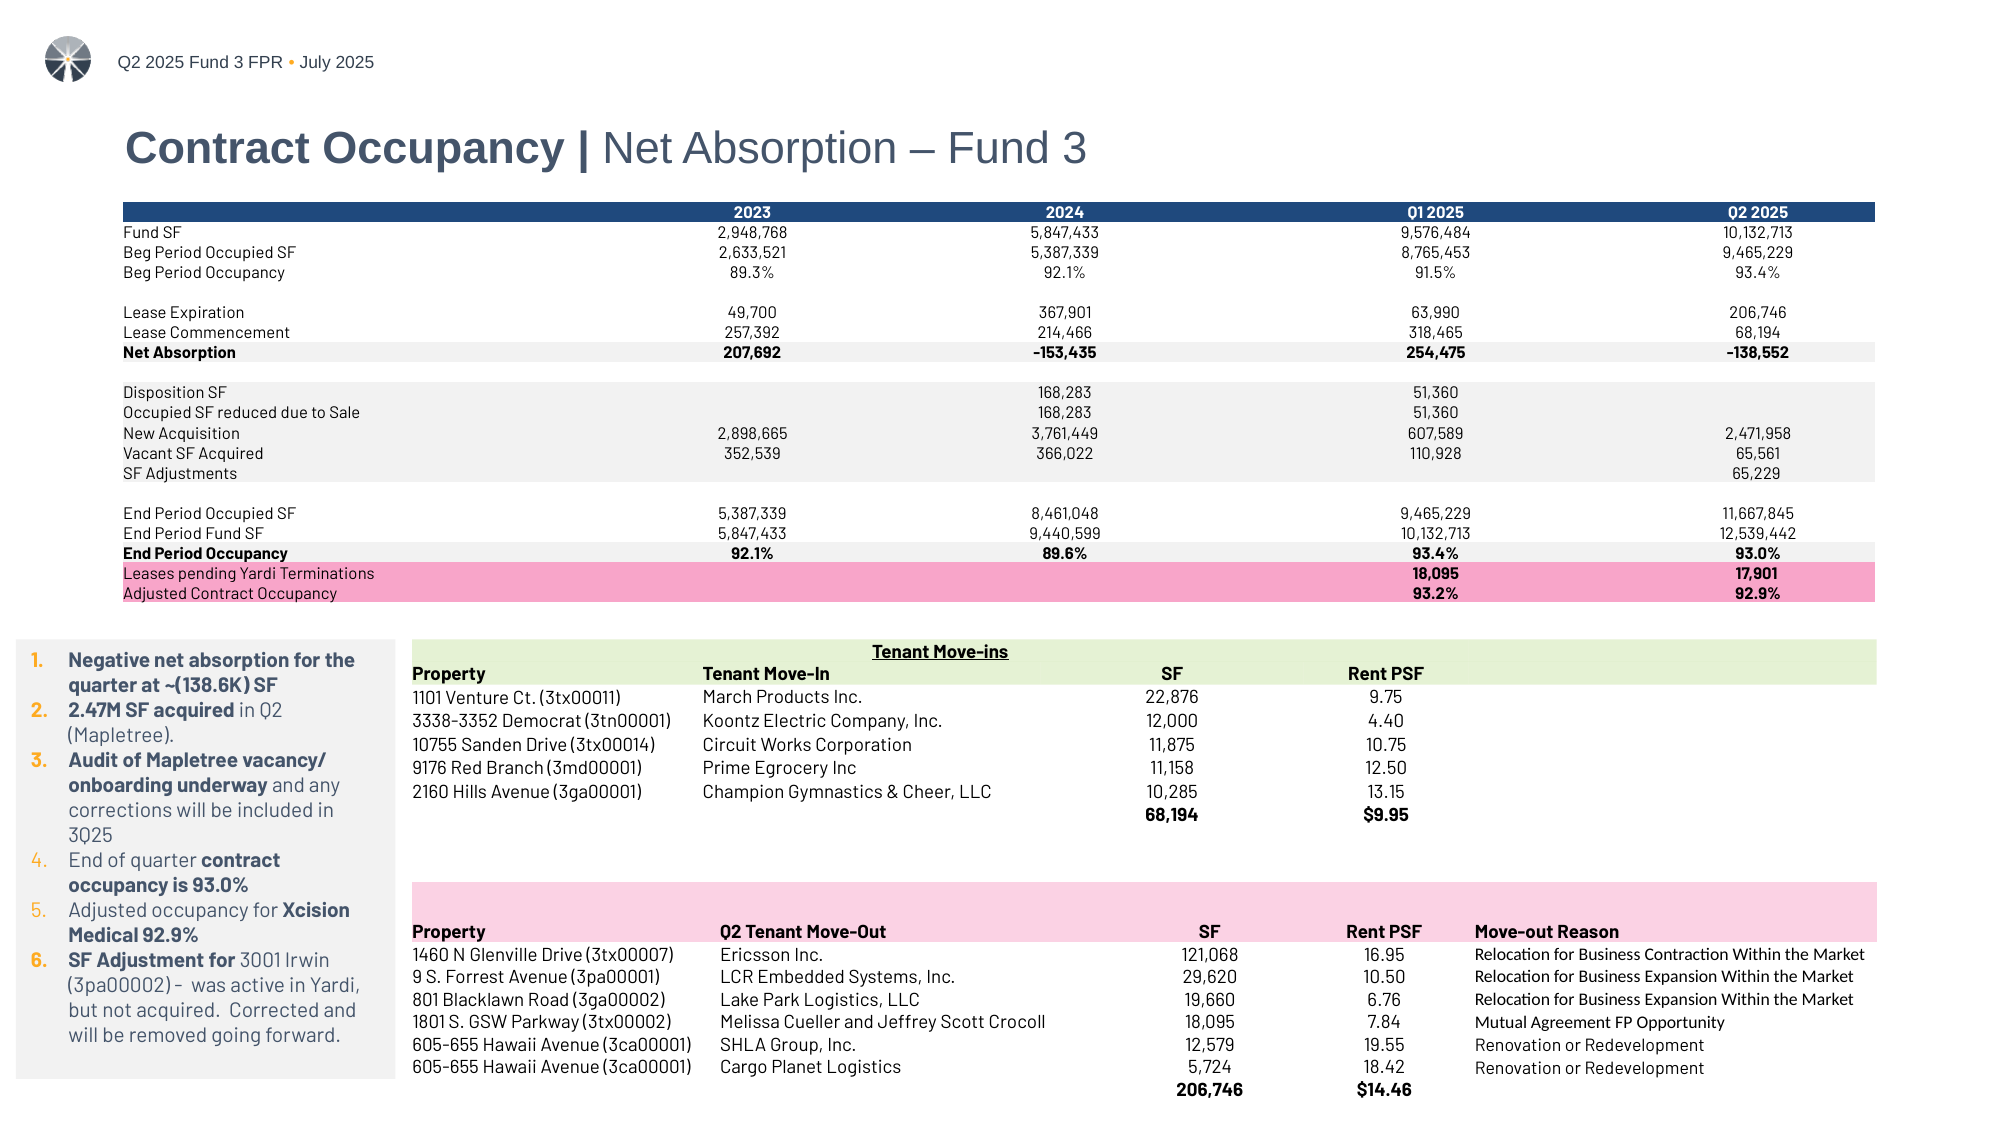

# Contract Occupancy | Net Absorption – Fund 3
|  | 2023 | 2024 | Q1 2025 | Q2 2025 |
| --- | --- | --- | --- | --- |
| Fund SF | 2,948,768 | 5,847,433 | 9,576,484 | 10,132,713 |
| Beg Period Occupied SF | 2,633,521 | 5,387,339 | 8,765,453 | 9,465,229 |
| Beg Period Occupancy | 89.3% | 92.1% | 91.5% | 93.4% |
|  |  |  |  |  |
| Lease Expiration | 49,700 | 367,901 | 63,990 | 206,746 |
| Lease Commencement | 257,392 | 214,466 | 318,465 | 68,194 |
| Net Absorption | 207,692 | -153,435 | 254,475 | -138,552 |
|  |  |  |  |  |
| Disposition SF |  | 168,283 | 51,360 |  |
| Occupied SF reduced due to Sale |  | 168,283 | 51,360 |  |
| New Acquisition | 2,898,665 | 3,761,449 | 607,589 | 2,471,958 |
| Vacant SF Acquired | 352,539 | 366,022 | 110,928 | 65,561 |
| SF Adjustments |  |  |  | 65,229 |
|  |  |  |  |  |
| End Period Occupied SF | 5,387,339 | 8,461,048 | 9,465,229 | 11,667,845 |
| End Period Fund SF | 5,847,433 | 9,440,599 | 10,132,713 | 12,539,442 |
| End Period Occupancy | 92.1% | 89.6% | 93.4% | 93.0% |
| Leases pending Yardi Terminations |  |  | 18,095 | 17,901 |
| Adjusted Contract Occupancy |  |  | 93.2% | 92.9% |
|  |  |  |  |  |
Negative net absorption for the quarter at ~(138.6K) SF
2.47M SF acquired in Q2 (Mapletree).
Audit of Mapletree vacancy/ onboarding underway and any corrections will be included in 3Q25
End of quarter contract  occupancy is 93.0%
Adjusted occupancy for Xcision Medical 92.9%
SF Adjustment for 3001 Irwin (3pa00002) -  was active in Yardi, but not acquired.  Corrected and will be removed going forward.

| Tenant Move-ins |  |  |  |  |
| --- | --- | --- | --- | --- |
| Property | Tenant Move-In | SF | Rent PSF |  |
| 1101 Venture Ct. (3tx00011) | March Products Inc. | 22,876 | 9.75 |  |
| 3338-3352 Democrat (3tn00001) | Koontz Electric Company, Inc. | 12,000 | 4.40 |  |
| 10755 Sanden Drive (3tx00014) | Circuit Works Corporation | 11,875 | 10.75 |  |
| 9176 Red Branch (3md00001) | Prime Egrocery Inc | 11,158 | 12.50 |  |
| 2160 Hills Avenue (3ga00001) | Champion Gymnastics & Cheer, LLC | 10,285 | 13.15 |  |
|  |  | 68,194 | $9.95 |  |
| Property | Q2 Tenant Move-Out | SF | Rent PSF | Move-out Reason |
| --- | --- | --- | --- | --- |
| 1460 N Glenville Drive (3tx00007) | Ericsson Inc. | 121,068 | 16.95 | Relocation for Business Contraction Within the Market |
| 9 S. Forrest Avenue (3pa00001) | LCR Embedded Systems, Inc. | 29,620 | 10.50 | Relocation for Business Expansion Within the Market |
| 801 Blacklawn Road (3ga00002) | Lake Park Logistics, LLC | 19,660 | 6.76 | Relocation for Business Expansion Within the Market |
| 1801 S. GSW Parkway (3tx00002) | Melissa Cueller and Jeffrey Scott Crocoll | 18,095 | 7.84 | Mutual Agreement FP Opportunity |
| 605-655 Hawaii Avenue (3ca00001) | SHLA Group, Inc. | 12,579 | 19.55 | Renovation or Redevelopment |
| 605-655 Hawaii Avenue (3ca00001) | Cargo Planet Logistics | 5,724 | 18.42 | Renovation or Redevelopment |
|  |  | 206,746 | $14.46 |  |